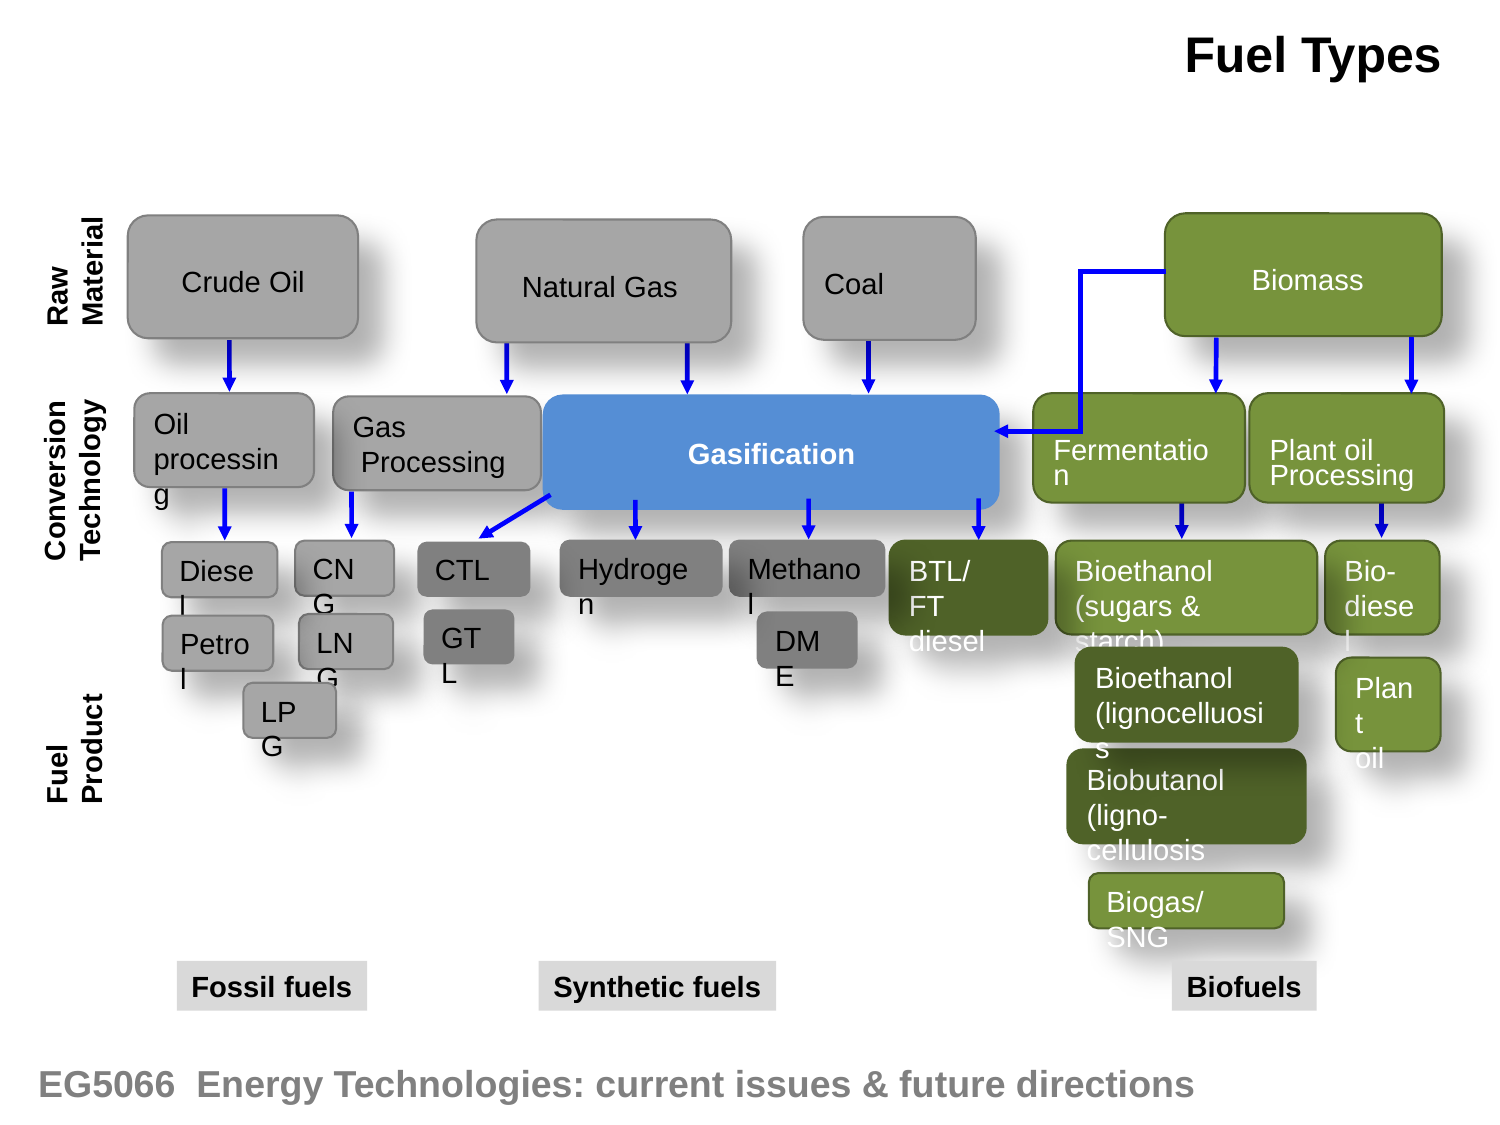

Fuel Types

        Biomass

    Crude Oil

Coal

   Natural Gas

Oil
processing

Fermentation

Plant oil
Processing

CNG
Hydrogen
Methanol
BTL/
FT diesel
Bioethanol
(sugars & starch)
Bio-
diesel
CTL
Diesel
GTL
DME
LNG
Petrol
Bioethanol
(lignocelluosis
Plant
oil
LPG
Biobutanol
(ligno-cellulosis
Biogas/SNG
Raw
Material

               Gasification

Gas
 Processing
Conversion
Technology
Fuel
Product
Fossil fuels
Synthetic fuels
Biofuels

EG5066  Energy Technologies: current issues & future directions